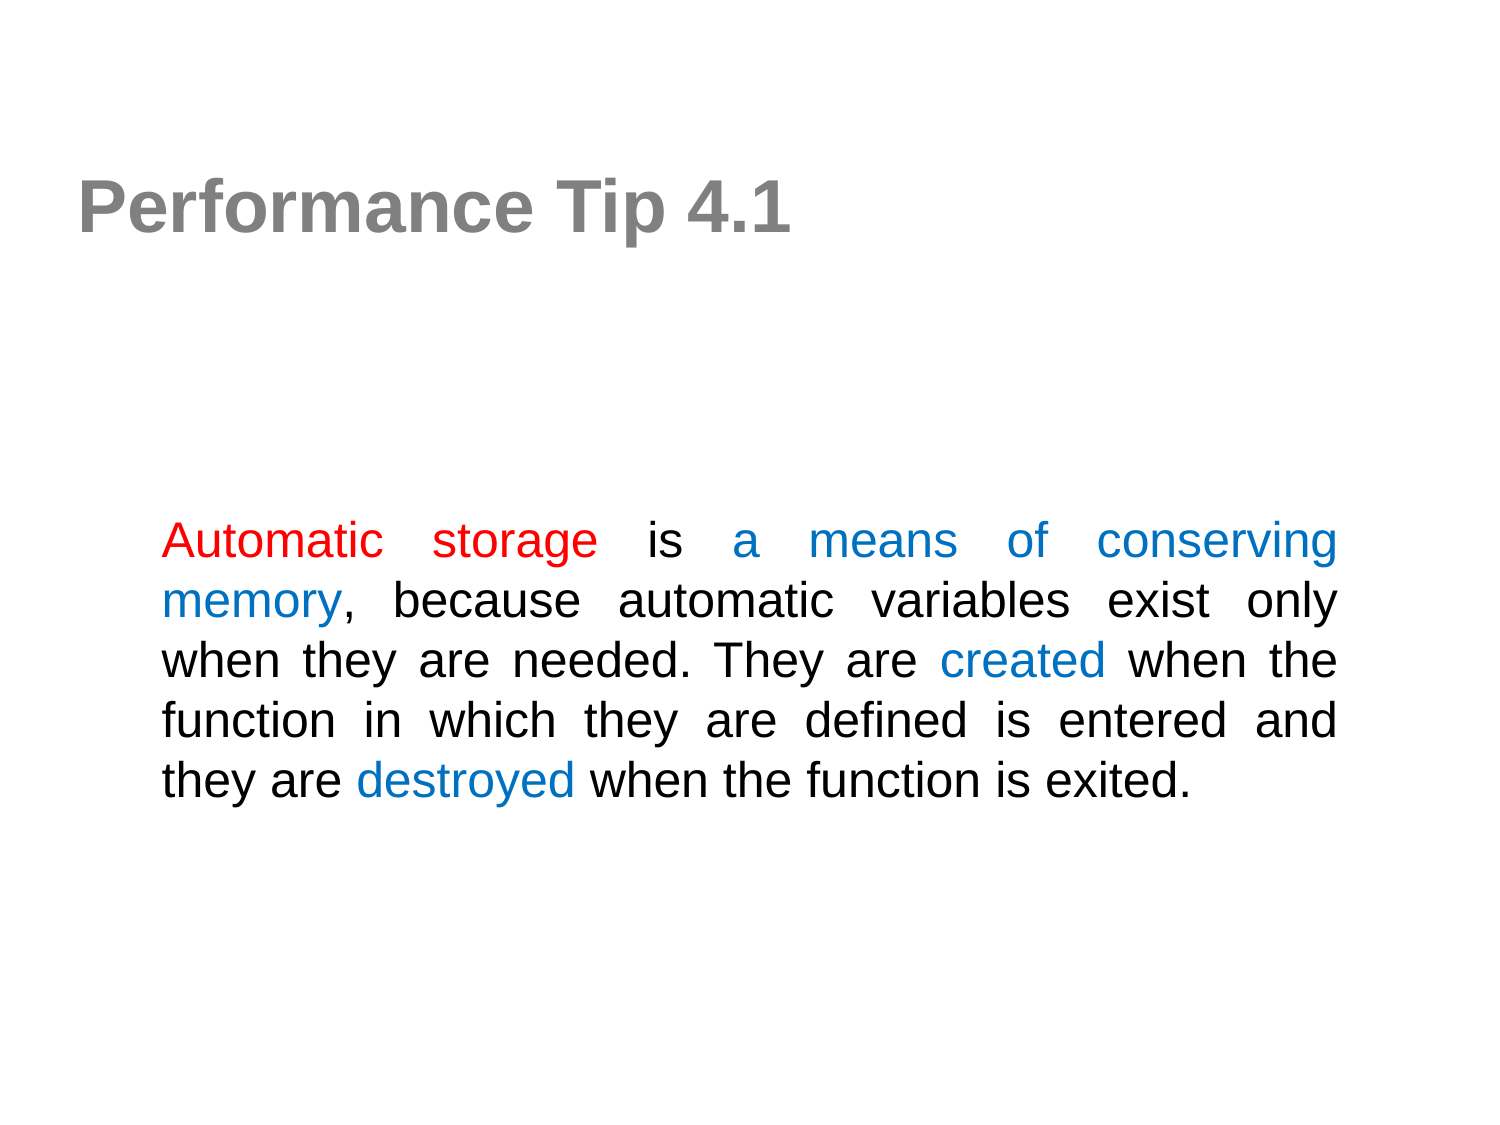

# Performance Tip 4.1
Automatic storage is a means of conserving memory, because automatic variables exist only when they are needed. They are created when the function in which they are defined is entered and they are destroyed when the function is exited.